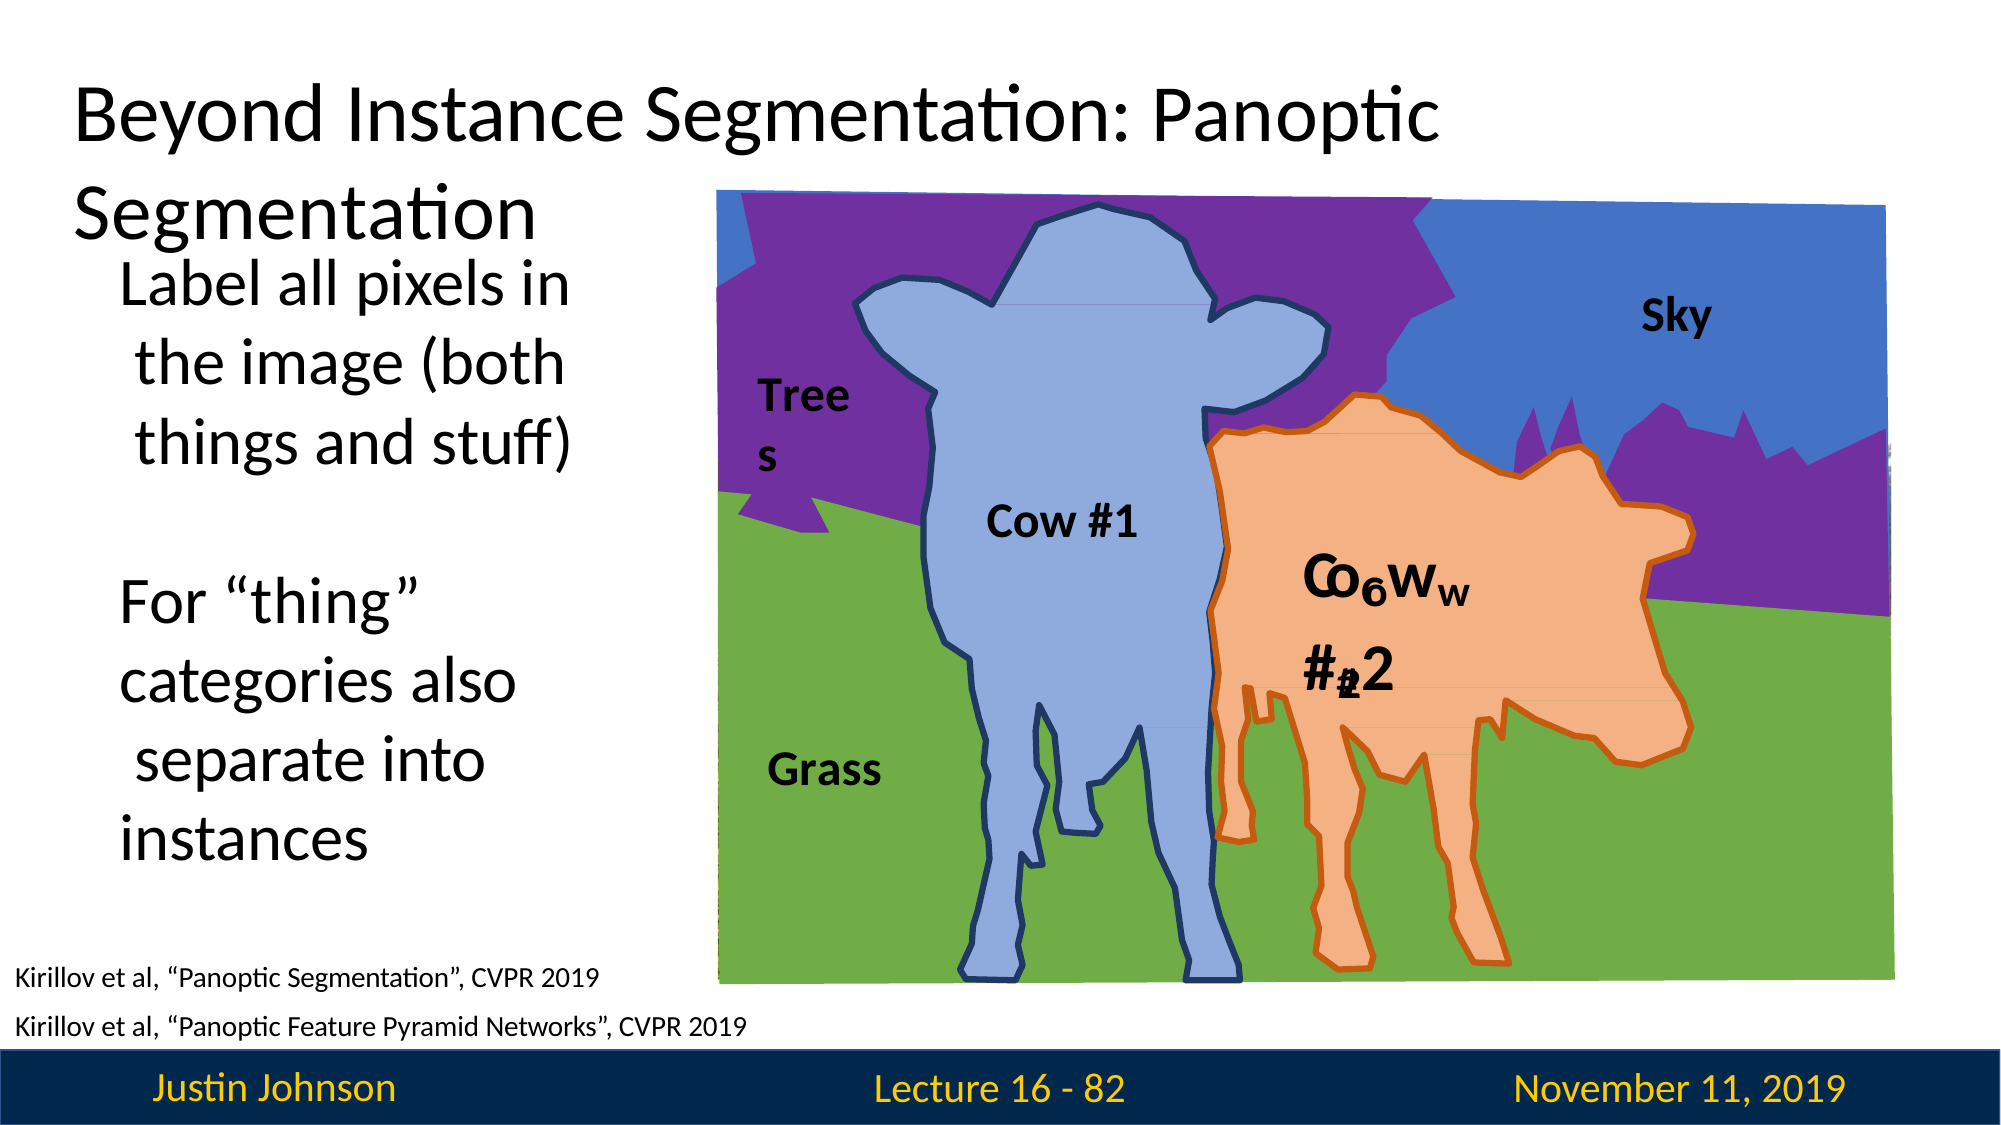

# Beyond Instance Segmentation: Panoptic Segmentation

Label all pixels in  the image (both  things and stuff)
Sky
Trees
Cow #1
Cow #1
CoCoww ##22
For “thing”  categories also  separate into  instances
Grass
Kirillov et al, “Panoptic Segmentation”, CVPR 2019
Kirillov et al, “Panoptic Feature Pyramid Networks”, CVPR 2019
Justin Johnson
November 11, 2019
Lecture 16 - 82